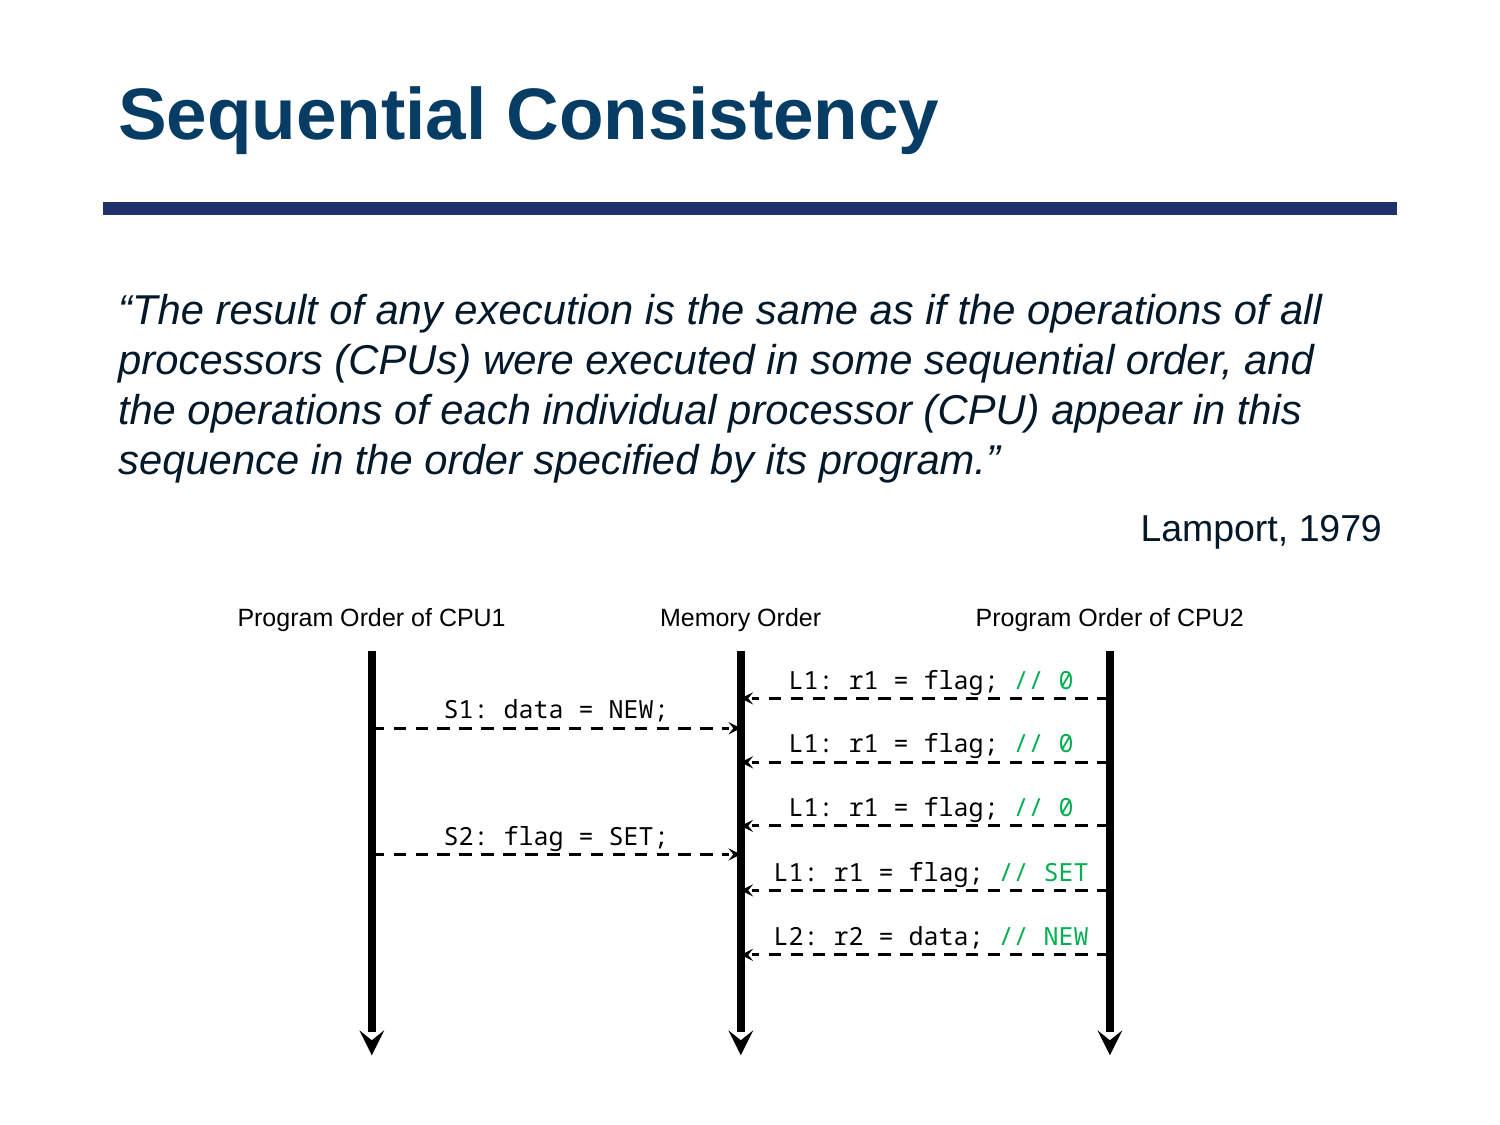

# Sequential Consistency
“The result of any execution is the same as if the operations of all processors (CPUs) were executed in some sequential order, and the operations of each individual processor (CPU) appear in this sequence in the order specified by its program.”
Lamport, 1979

Program Order of CPU1
Memory Order
Program Order of CPU2
L1: r1 = flag; // 0
S1: data = NEW;
L1: r1 = flag; // 0
L1: r1 = flag; // 0
S2: flag = SET;
L1: r1 = flag; // SET
L2: r2 = data; // NEW